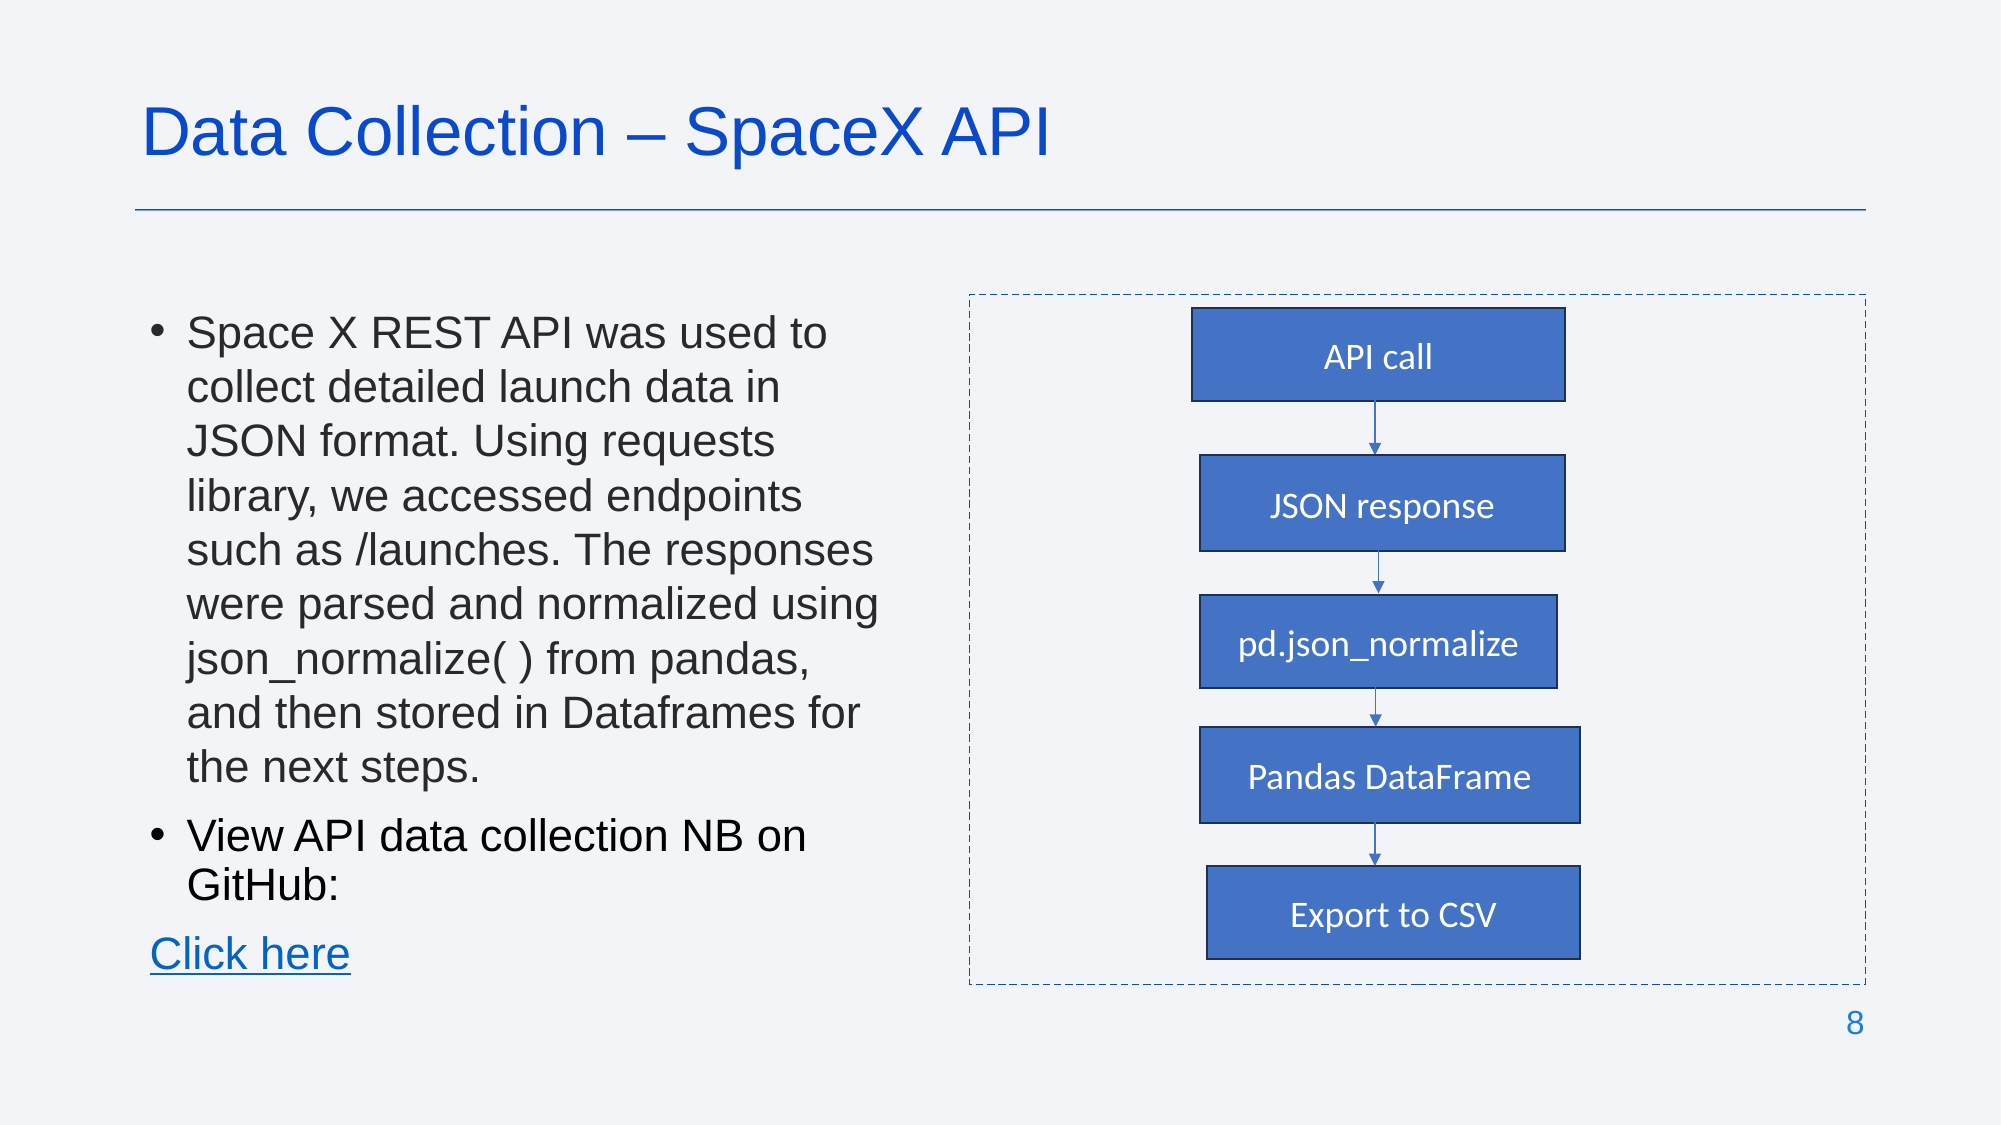

Data Collection – SpaceX API

Space X REST API was used to collect detailed launch data in JSON format. Using requests library, we accessed endpoints such as /launches. The responses were parsed and normalized using json_normalize( ) from pandas, and then stored in Dataframes for the next steps.
View API data collection NB on GitHub:
Click here

API call
JSON response
pd.json_normalize
Pandas DataFrame
Export to CSV
8